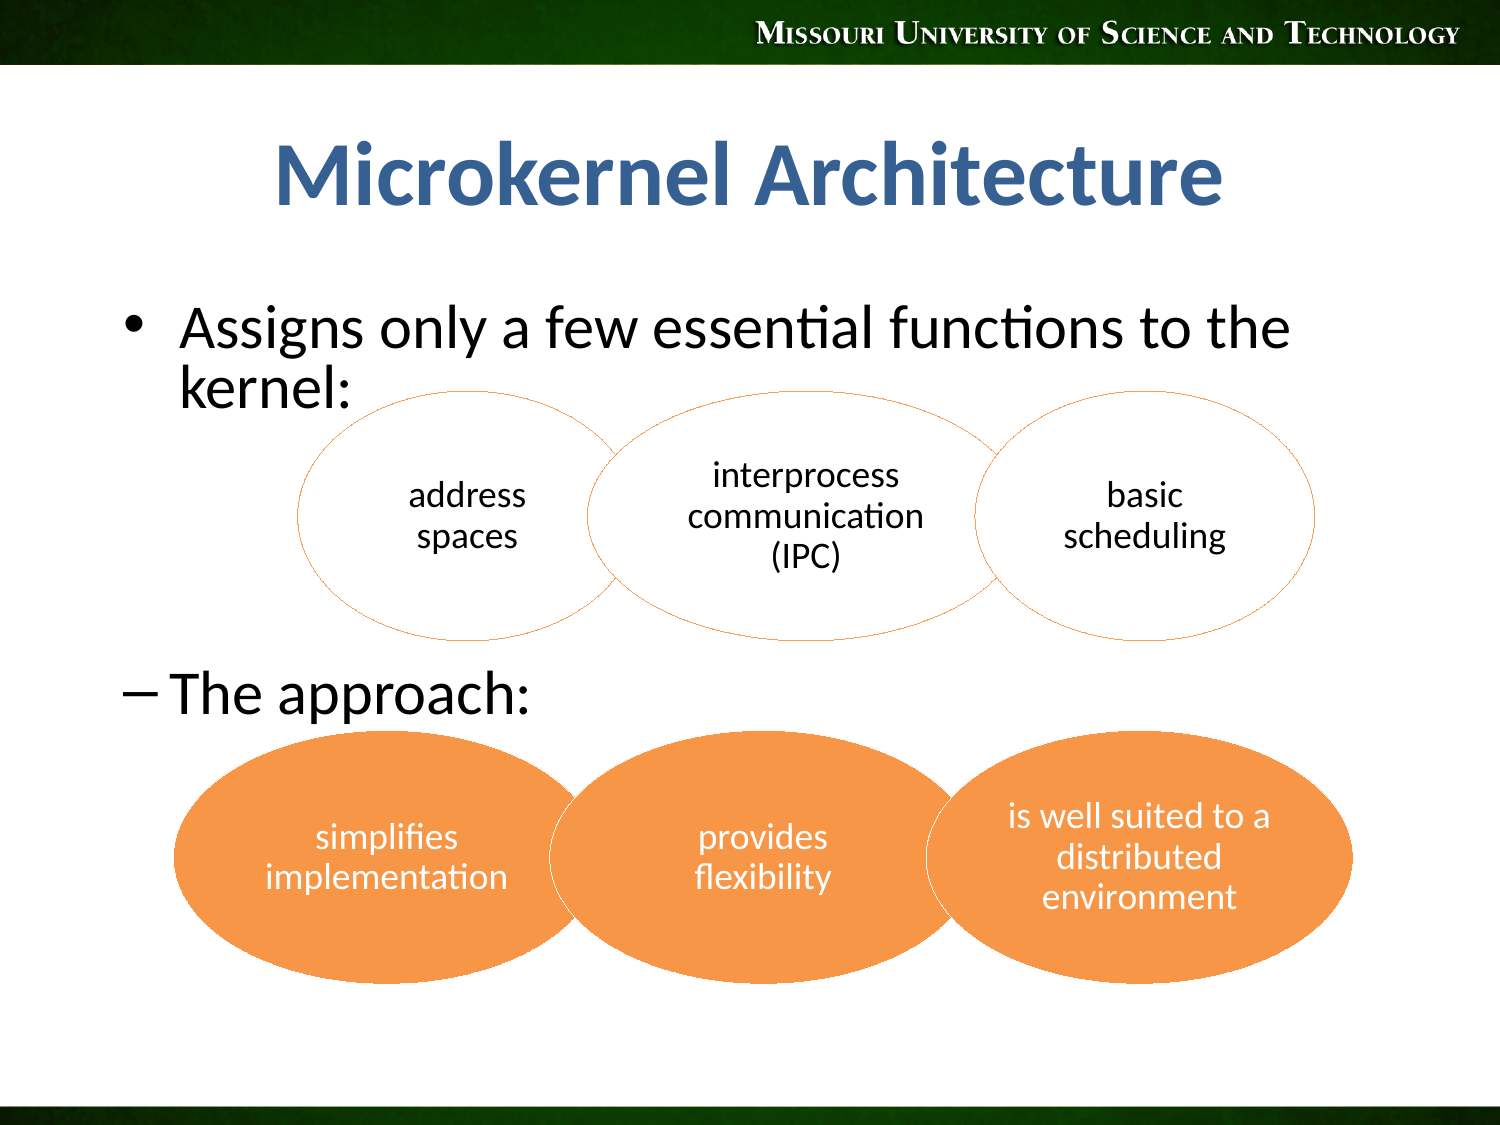

# Microkernel Architecture
Assigns only a few essential functions to the kernel:

The approach:

address spaces
interprocess communication (IPC)
basic scheduling
simplifies implementation
provides flexibility
is well suited to a distributed environment